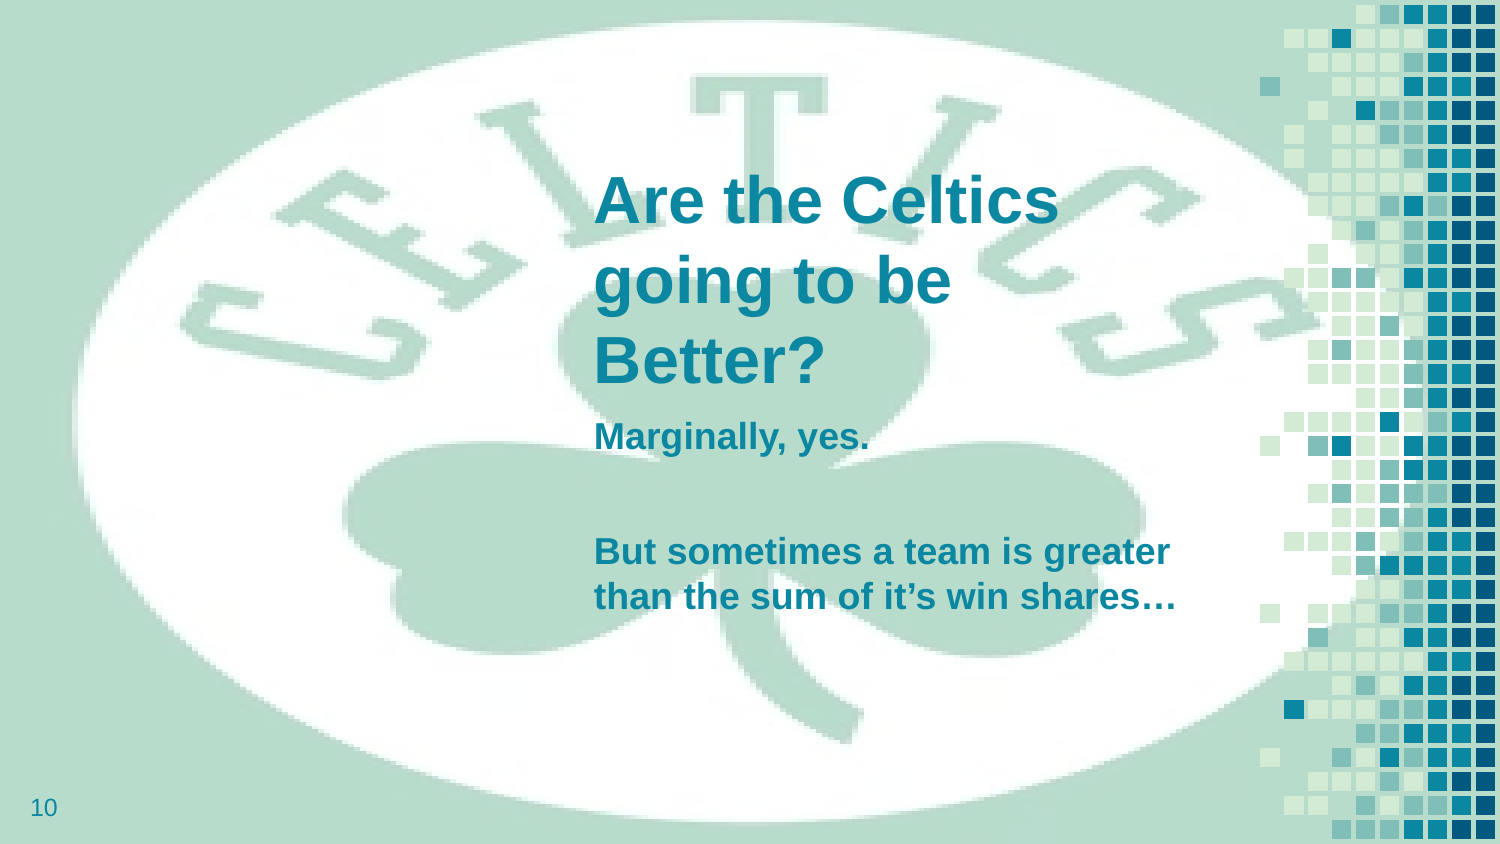

# Are the Celtics going to be Better?
Marginally, yes.

But sometimes a team is greater than the sum of it’s win shares…

10